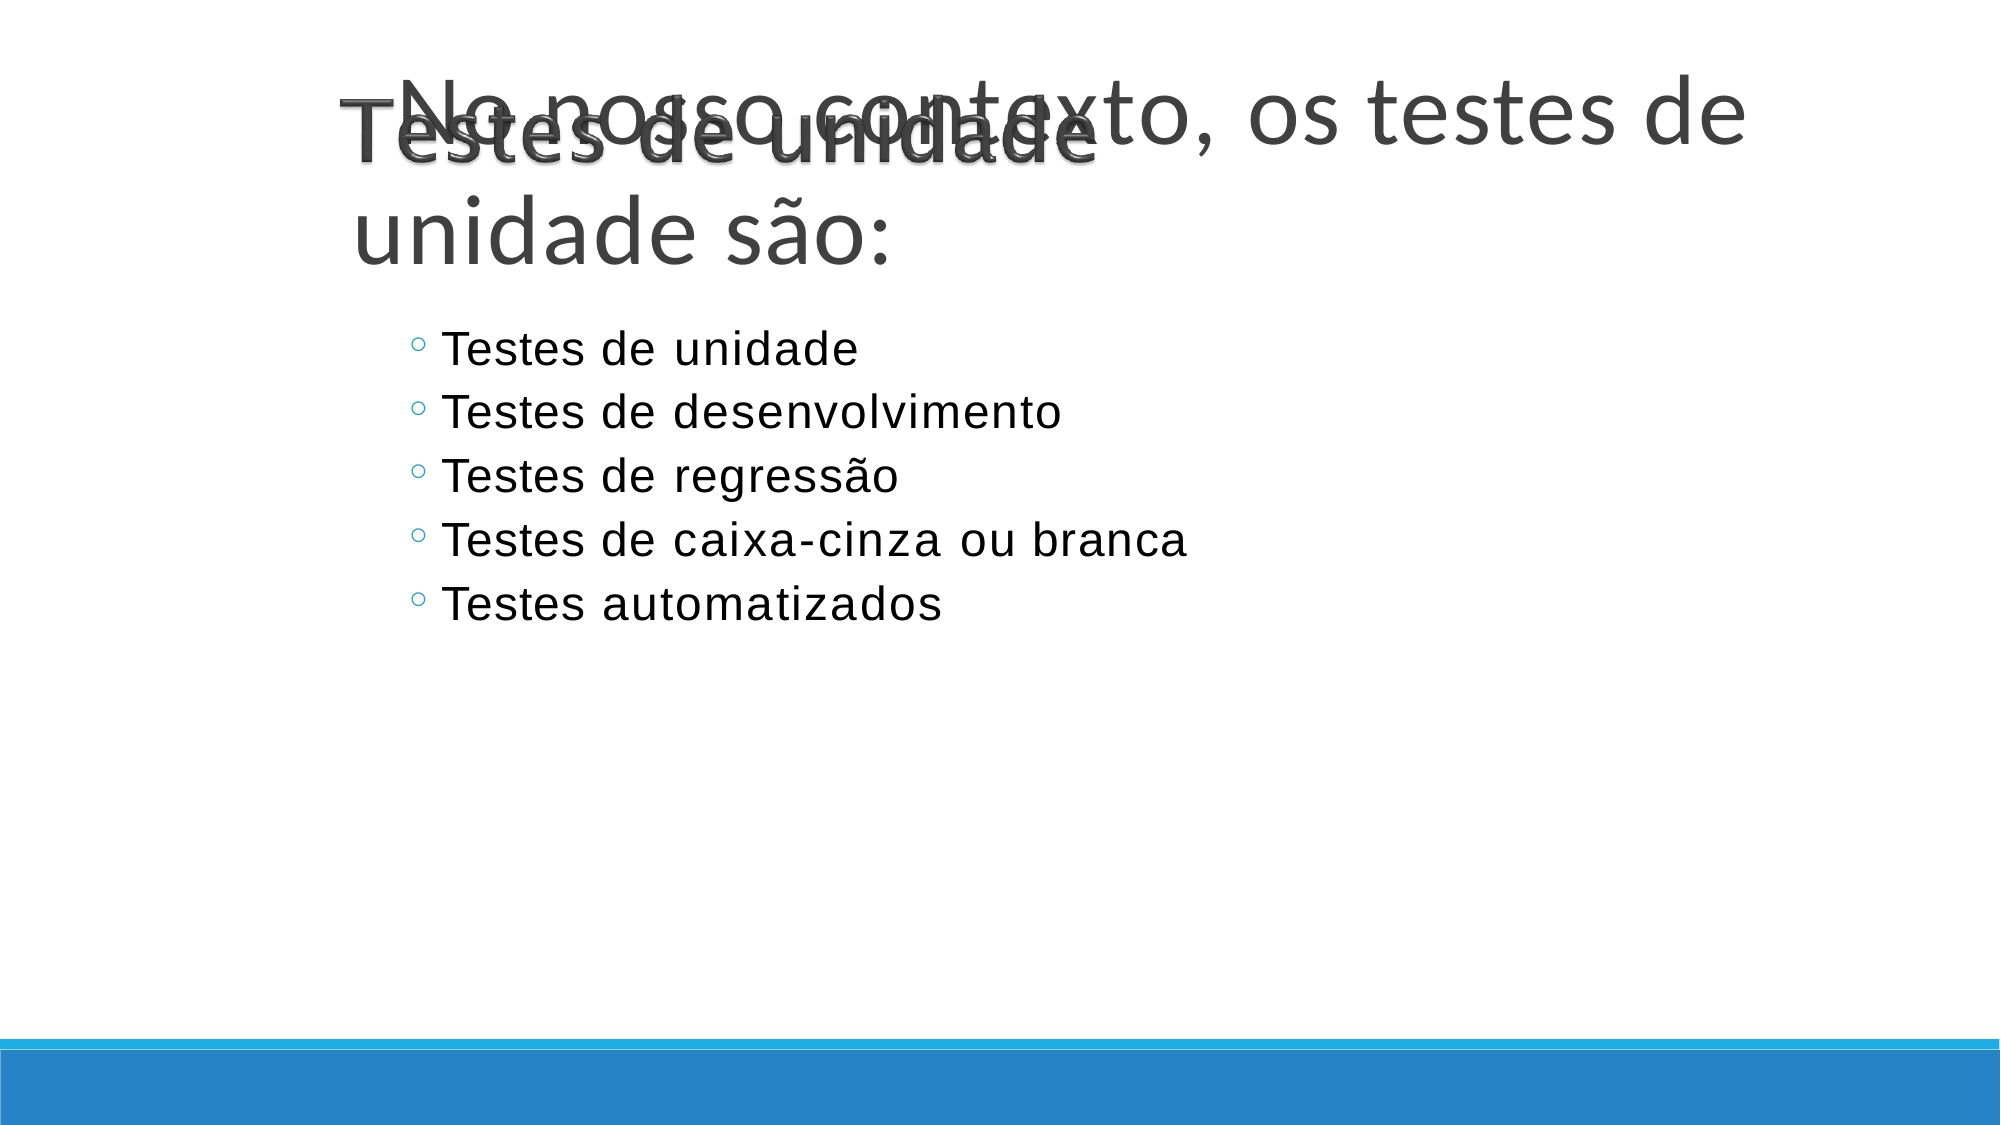

No nosso contexto, os testes de unidade são:

Testes de unidade
Testes de desenvolvimento
Testes de regressão
Testes de caixa-cinza ou branca
Testes automatizados